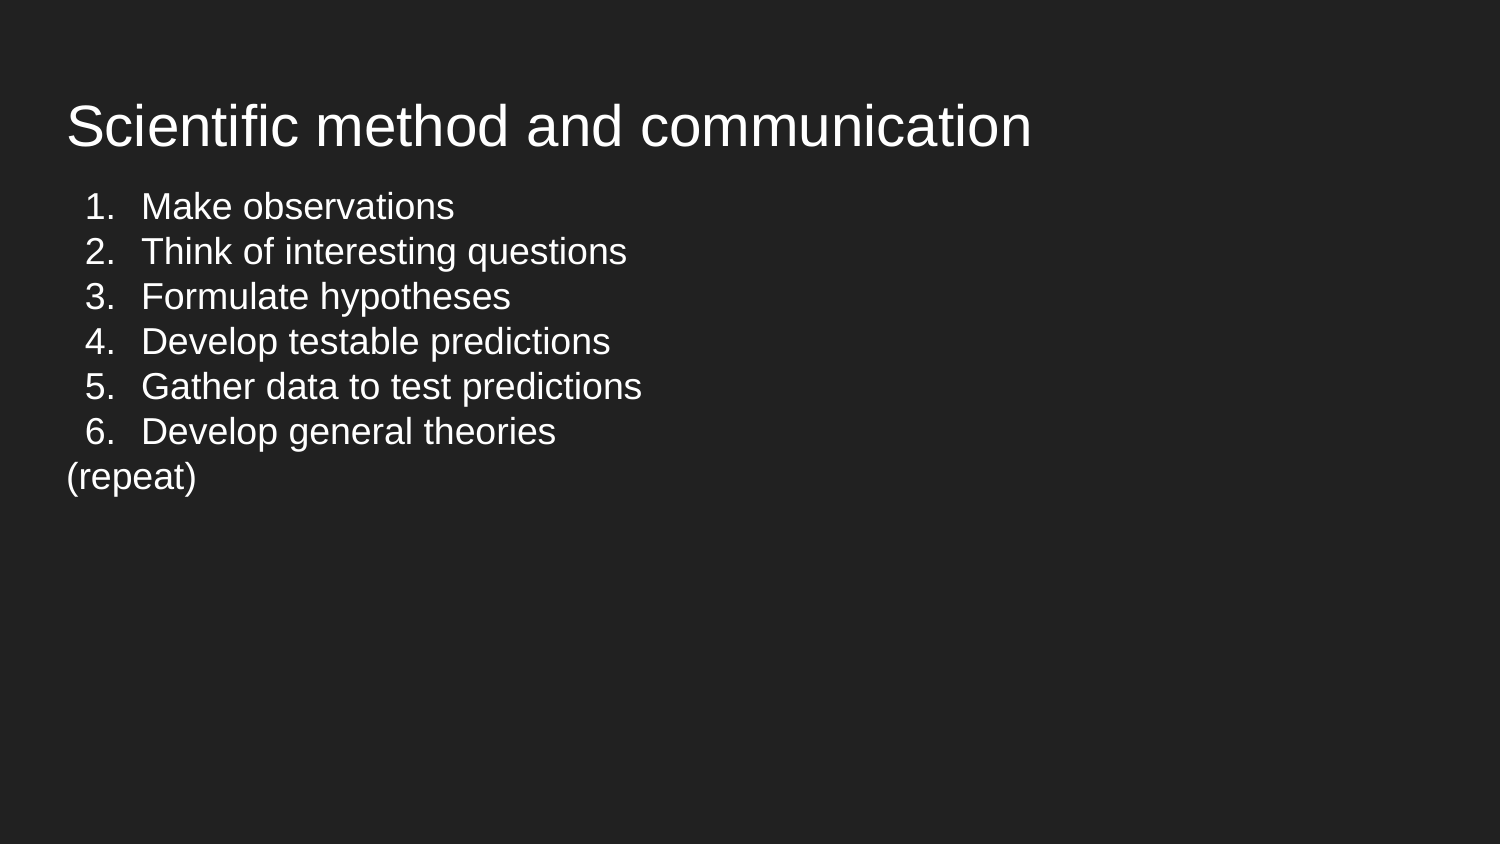

# Scientific method and communication
Make observations
Think of interesting questions
Formulate hypotheses
Develop testable predictions
Gather data to test predictions
Develop general theories
(repeat)